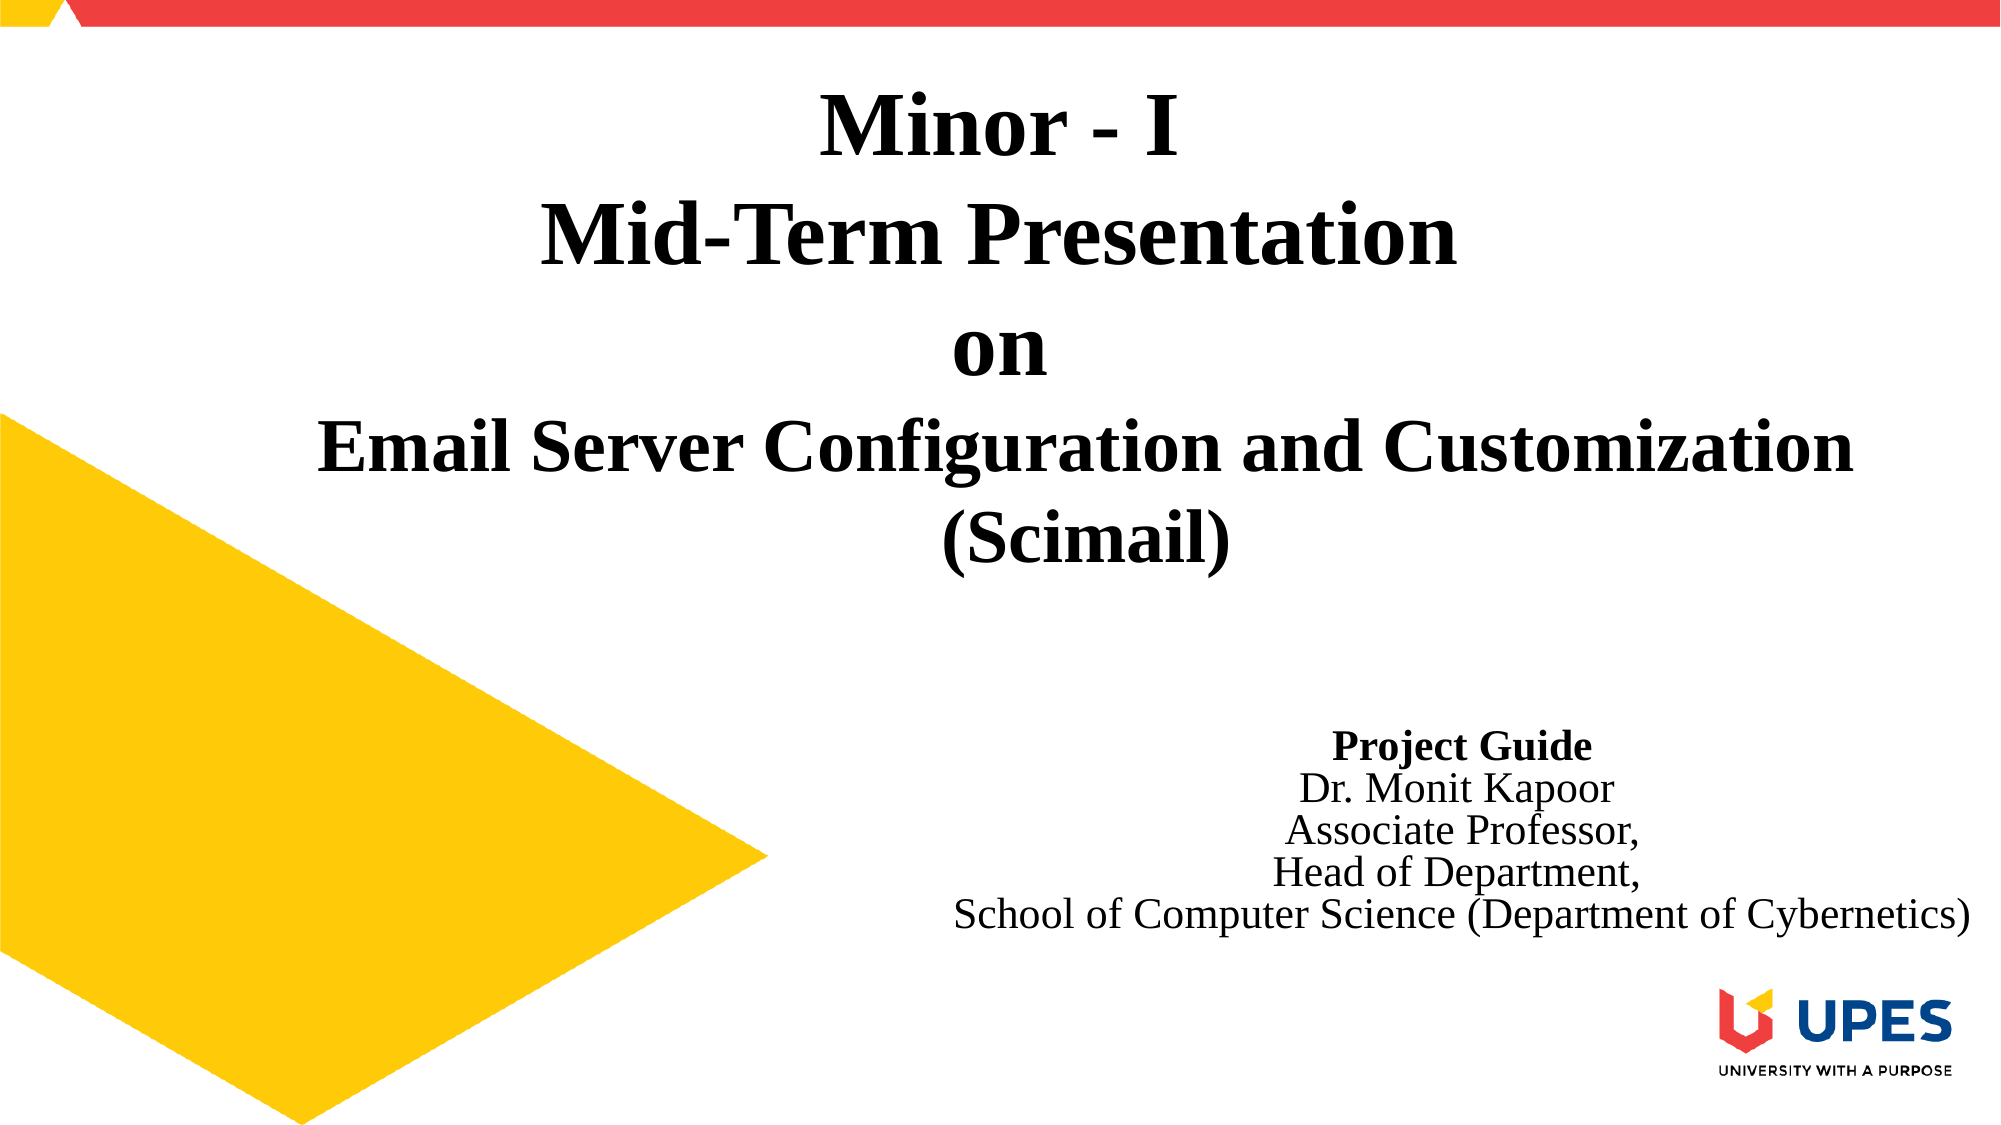

Minor - I
Mid-Term Presentation
on
# Email Server Configuration and Customization (Scimail)
Project Guide
Dr. Monit Kapoor
Associate Professor,
Head of Department,
School of Computer Science (Department of Cybernetics)